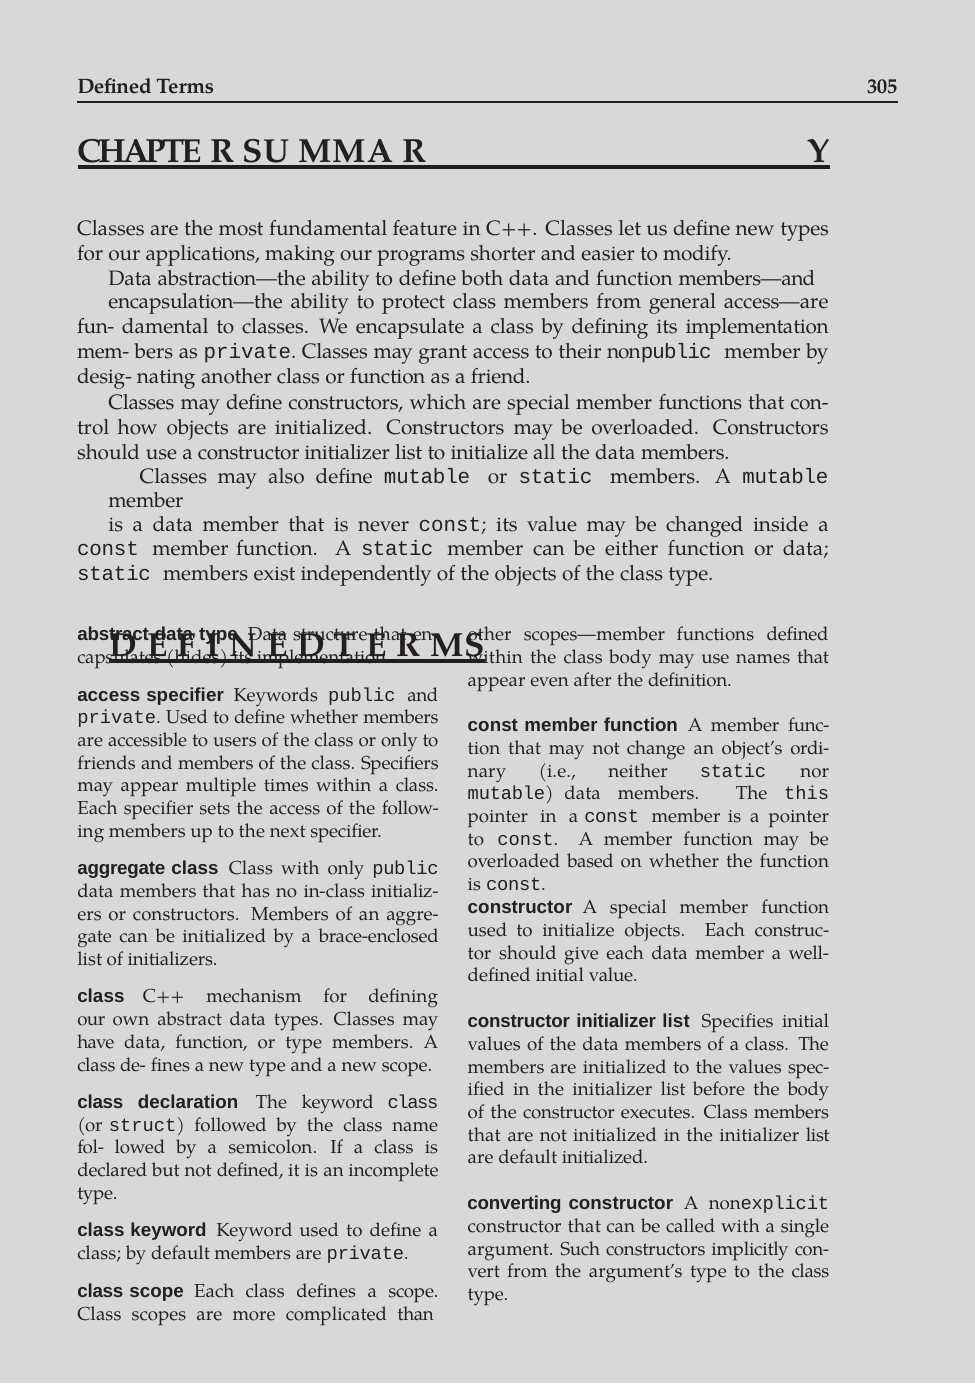

Defined Terms
305

Chapte r Su mma r y
Classes are the most fundamental feature in C++. Classes let us define new types for our applications, making our programs shorter and easier to modify.
Data abstraction—the ability to define both data and function members—and
encapsulation—the ability to protect class members from general access—are fun- damental to classes. We encapsulate a class by defining its implementation mem- bers as private. Classes may grant access to their nonpublic member by desig- nating another class or function as a friend.
Classes may define constructors, which are special member functions that con- trol how objects are initialized. Constructors may be overloaded. Constructors should use a constructor initializer list to initialize all the data members.
Classes may also define mutable or static members. A mutable member
is a data member that is never const; its value may be changed inside a const member function. A static member can be either function or data; static members exist independently of the objects of the class type.

Defined Terms
abstract data type Data structure that en- capsulates (hides) its implementation.
access specifier Keywords public and private. Used to define whether members are accessible to users of the class or only to friends and members of the class. Specifiers may appear multiple times within a class. Each specifier sets the access of the follow- ing members up to the next specifier.
aggregate class Class with only public data members that has no in-class initializ- ers or constructors. Members of an aggre- gate can be initialized by a brace-enclosed list of initializers.
class C++ mechanism for defining our own abstract data types. Classes may have data, function, or type members. A class de- fines a new type and a new scope.
class declaration The keyword class (or struct) followed by the class name fol- lowed by a semicolon. If a class is declared but not defined, it is an incomplete type.
class keyword Keyword used to define a class; by default members are private.
class scope Each class defines a scope. Class scopes are more complicated than
other scopes—member functions defined within the class body may use names that appear even after the definition.
const member function A member func- tion that may not change an object’s ordi- nary (i.e., neither static nor mutable) data members.  The this pointer in a const member is a pointer to const. A member function may be overloaded based on whether the function is const.
constructor A special member function used to initialize objects.  Each construc- tor should give each data member a well- defined initial value.
constructor initializer list Specifies initial values of the data members of a class. The members are initialized to the values spec- ified in the initializer list before the body of the constructor executes. Class members that are not initialized in the initializer list are default initialized.
converting constructor A nonexplicit constructor that can be called with a single argument. Such constructors implicitly con- vert from the argument’s type to the class type.